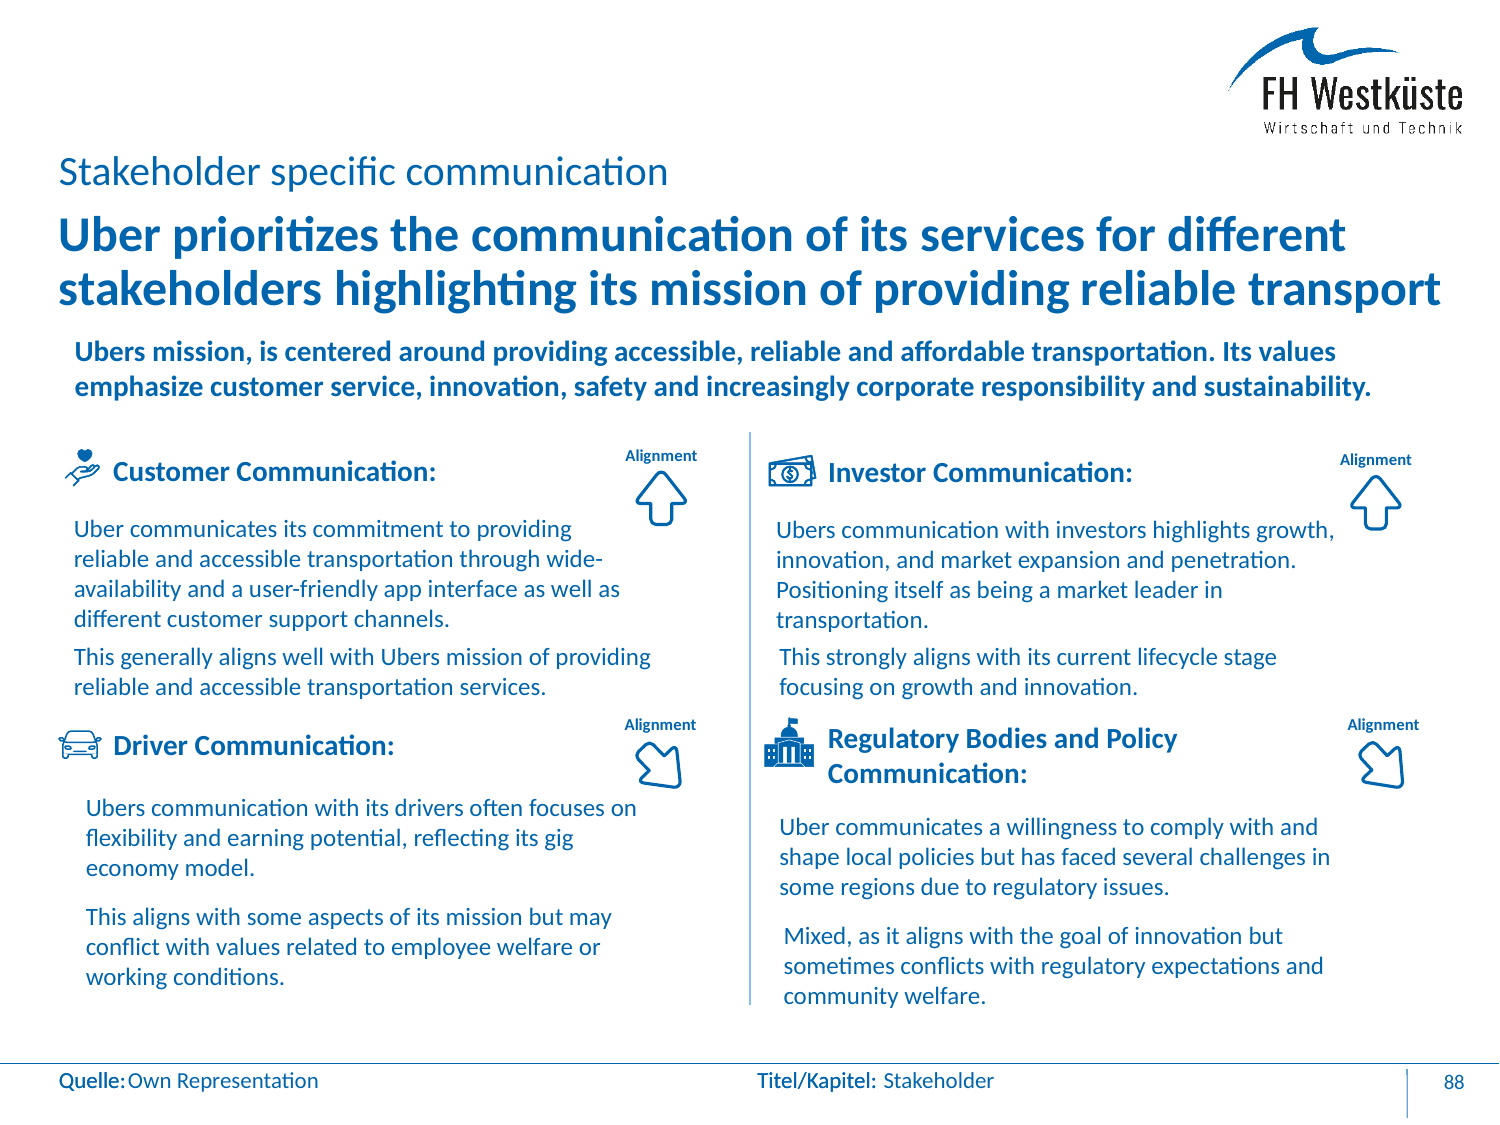

Stakeholder specific communication
# Uber prioritizes the communication of its services for different stakeholders highlighting its mission of providing reliable transport
Ubers mission, is centered around providing accessible, reliable and affordable transportation. Its values emphasize customer service, innovation, safety and increasingly corporate responsibility and sustainability.
Alignment
Alignment
Customer Communication:
Investor Communication:

Uber communicates its commitment to providing reliable and accessible transportation through wide-availability and a user-friendly app interface as well as different customer support channels.
Ubers communication with investors highlights growth, innovation, and market expansion and penetration. Positioning itself as being a market leader in transportation.
This strongly aligns with its current lifecycle stage focusing on growth and innovation.
This generally aligns well with Ubers mission of providing reliable and accessible transportation services.
Alignment
Alignment
Regulatory Bodies and Policy Communication:

Driver Communication:

Ubers communication with its drivers often focuses on flexibility and earning potential, reflecting its gig economy model.
Uber communicates a willingness to comply with and shape local policies but has faced several challenges in some regions due to regulatory issues.
This aligns with some aspects of its mission but may conflict with values related to employee welfare or working conditions.
Mixed, as it aligns with the goal of innovation but sometimes conflicts with regulatory expectations and community welfare.
Own Representation
Stakeholder
88